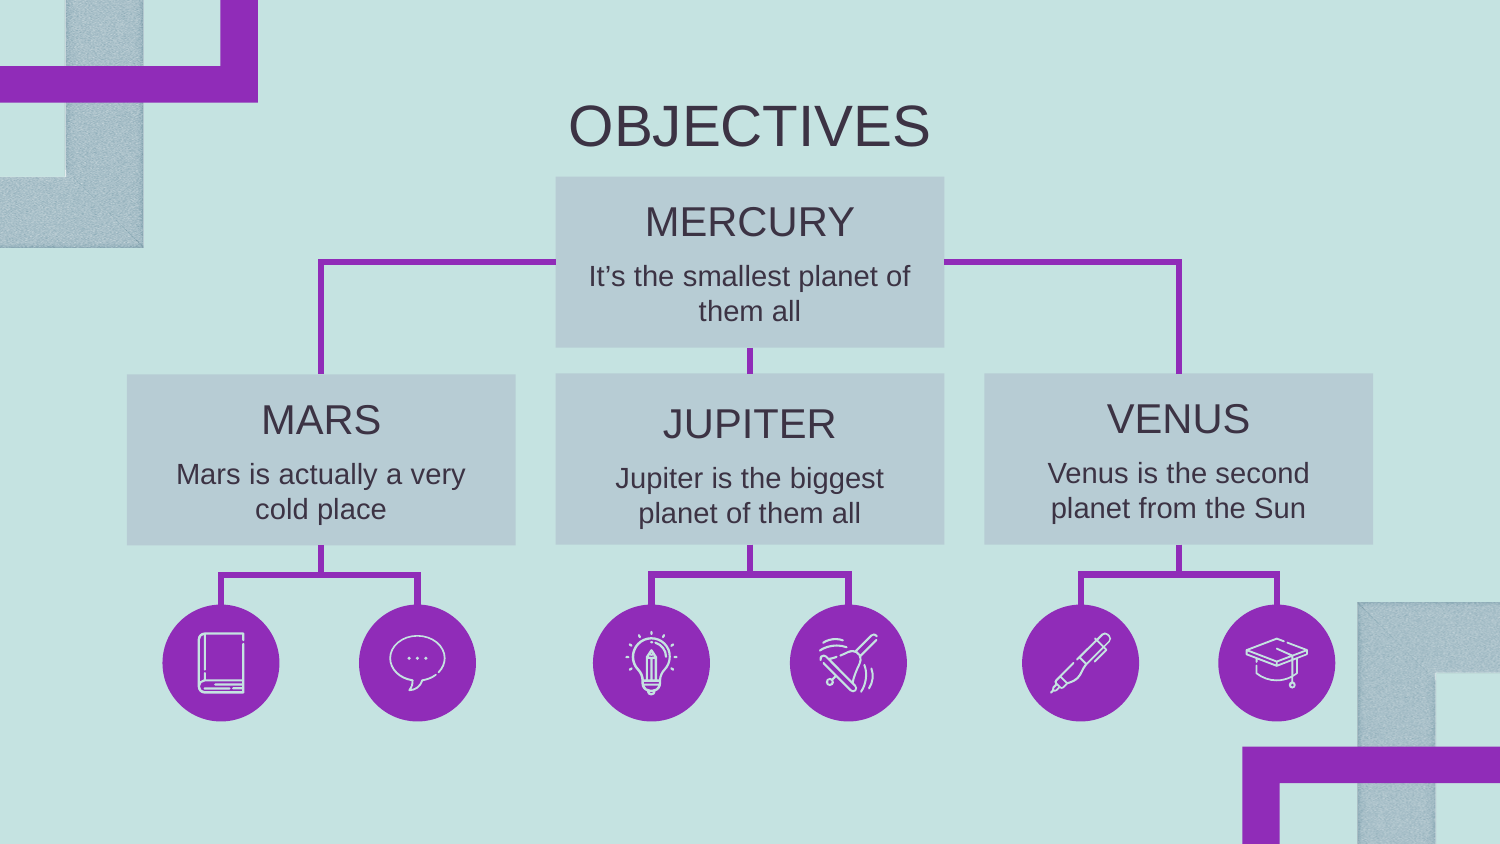

# OBJECTIVES

MERCURY
It’s the smallest planet of them all

VENUS
MARS
JUPITER
Venus is the second planet from the Sun
Mars is actually a very cold place
Jupiter is the biggest planet of them all